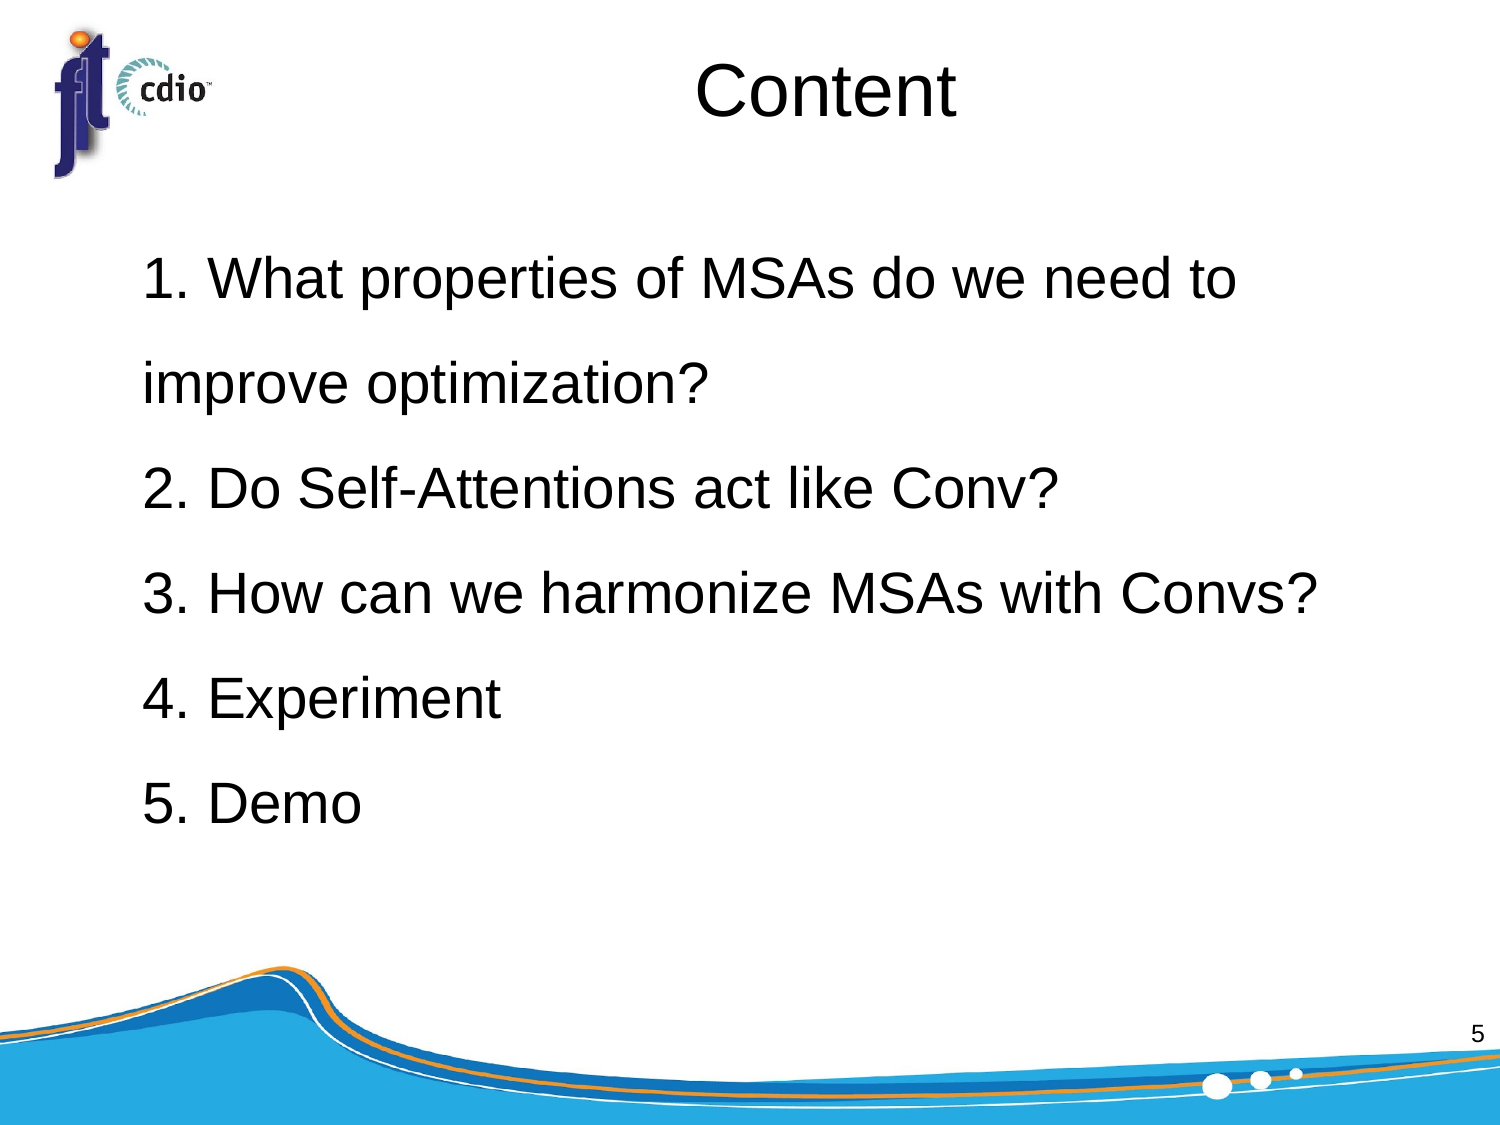

# Content
1. What properties of MSAs do we need to improve optimization?
2. Do Self-Attentions act like Conv?
3. How can we harmonize MSAs with Convs?
4. Experiment
5. Demo
5